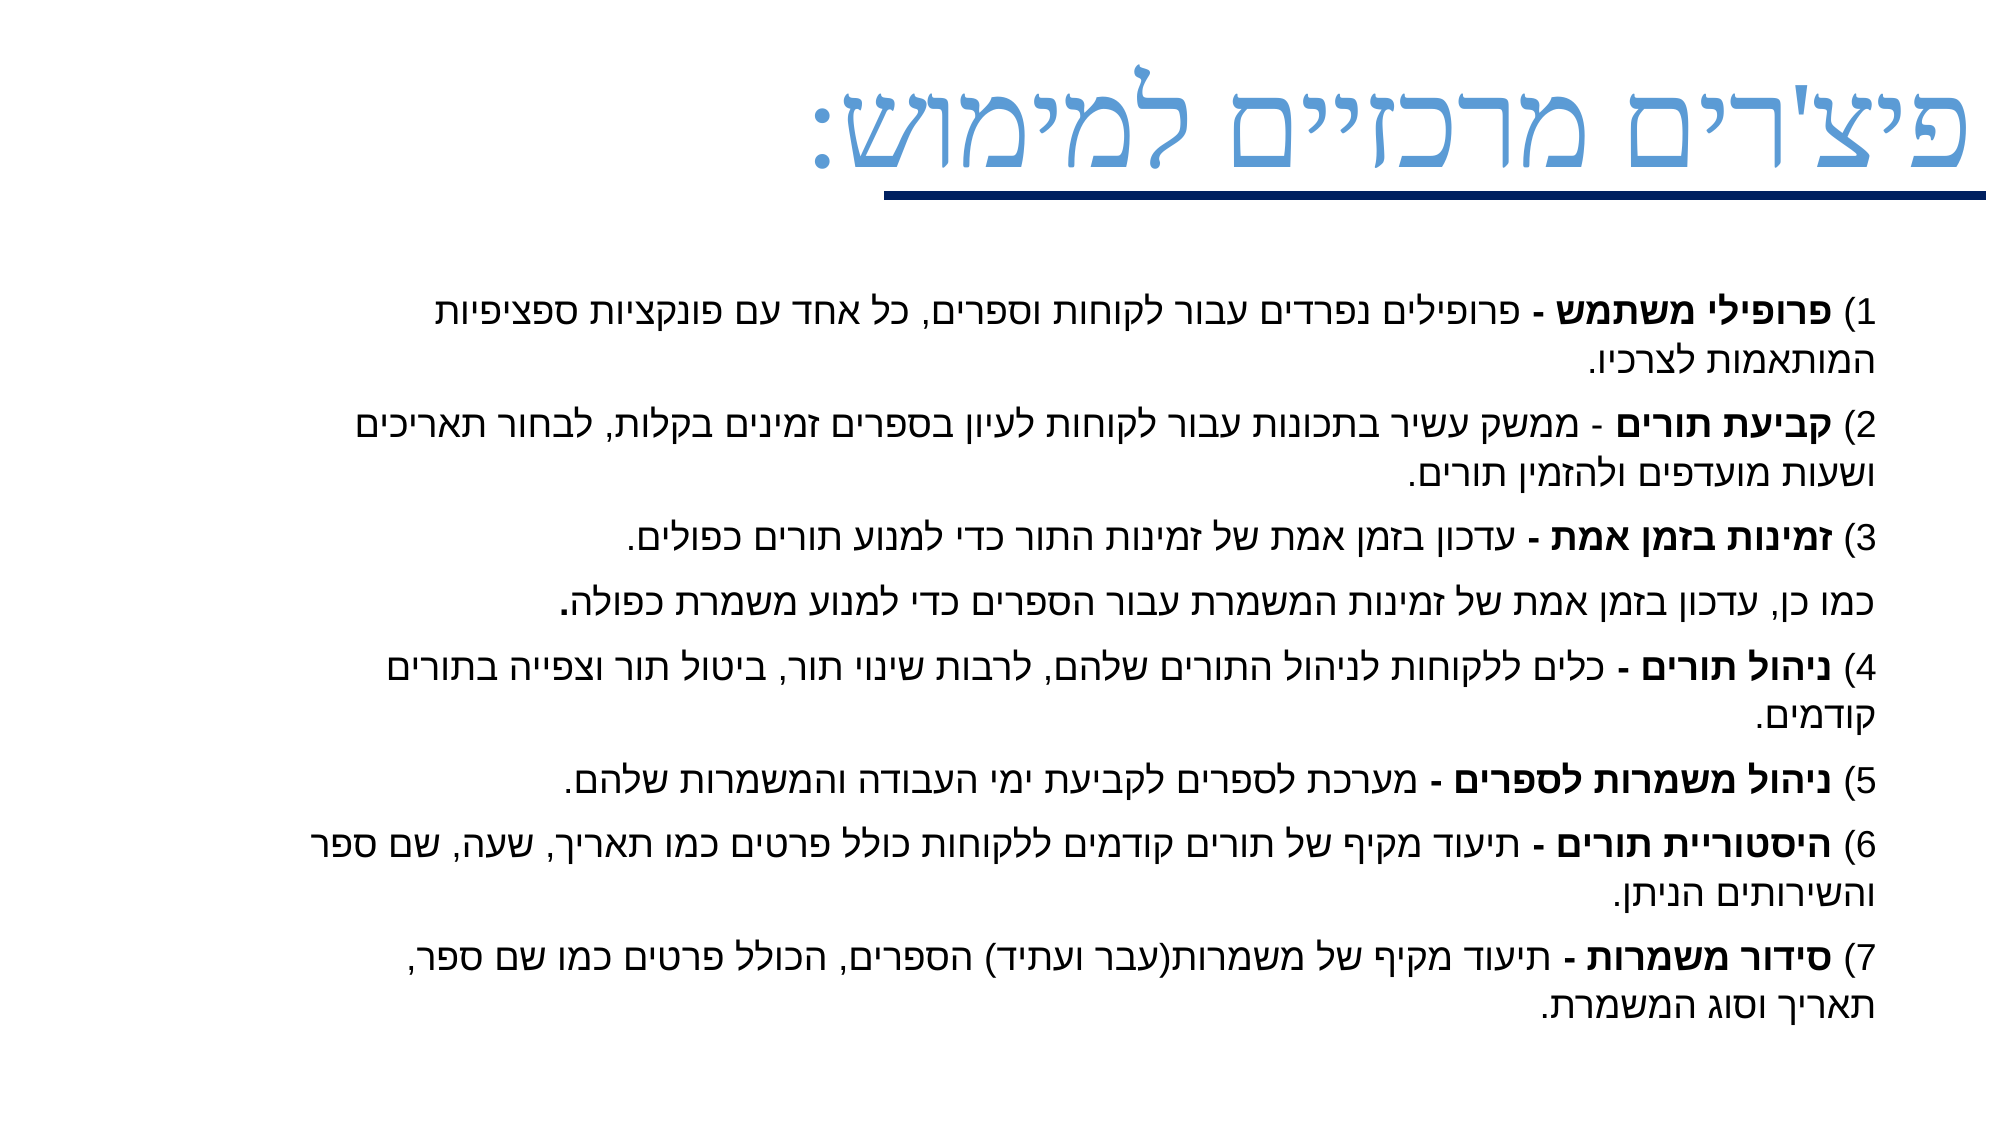

פיצ'רים מרכזיים למימוש:

1) פרופילי משתמש - פרופילים נפרדים עבור לקוחות וספרים, כל אחד עם פונקציות ספציפיות המותאמות לצרכיו.
2) קביעת תורים - ממשק עשיר בתכונות עבור לקוחות לעיון בספרים זמינים בקלות, לבחור תאריכים ושעות מועדפים ולהזמין תורים.
3) זמינות בזמן אמת - עדכון בזמן אמת של זמינות התור כדי למנוע תורים כפולים.
כמו כן, עדכון בזמן אמת של זמינות המשמרת עבור הספרים כדי למנוע משמרת כפולה.
4) ניהול תורים - כלים ללקוחות לניהול התורים שלהם, לרבות שינוי תור, ביטול תור וצפייה בתורים קודמים.
5) ניהול משמרות לספרים - מערכת לספרים לקביעת ימי העבודה והמשמרות שלהם.
6) היסטוריית תורים - תיעוד מקיף של תורים קודמים ללקוחות כולל פרטים כמו תאריך, שעה, שם ספר והשירותים הניתן.
7) סידור משמרות - תיעוד מקיף של משמרות(עבר ועתיד) הספרים, הכולל פרטים כמו שם ספר, תאריך וסוג המשמרת.